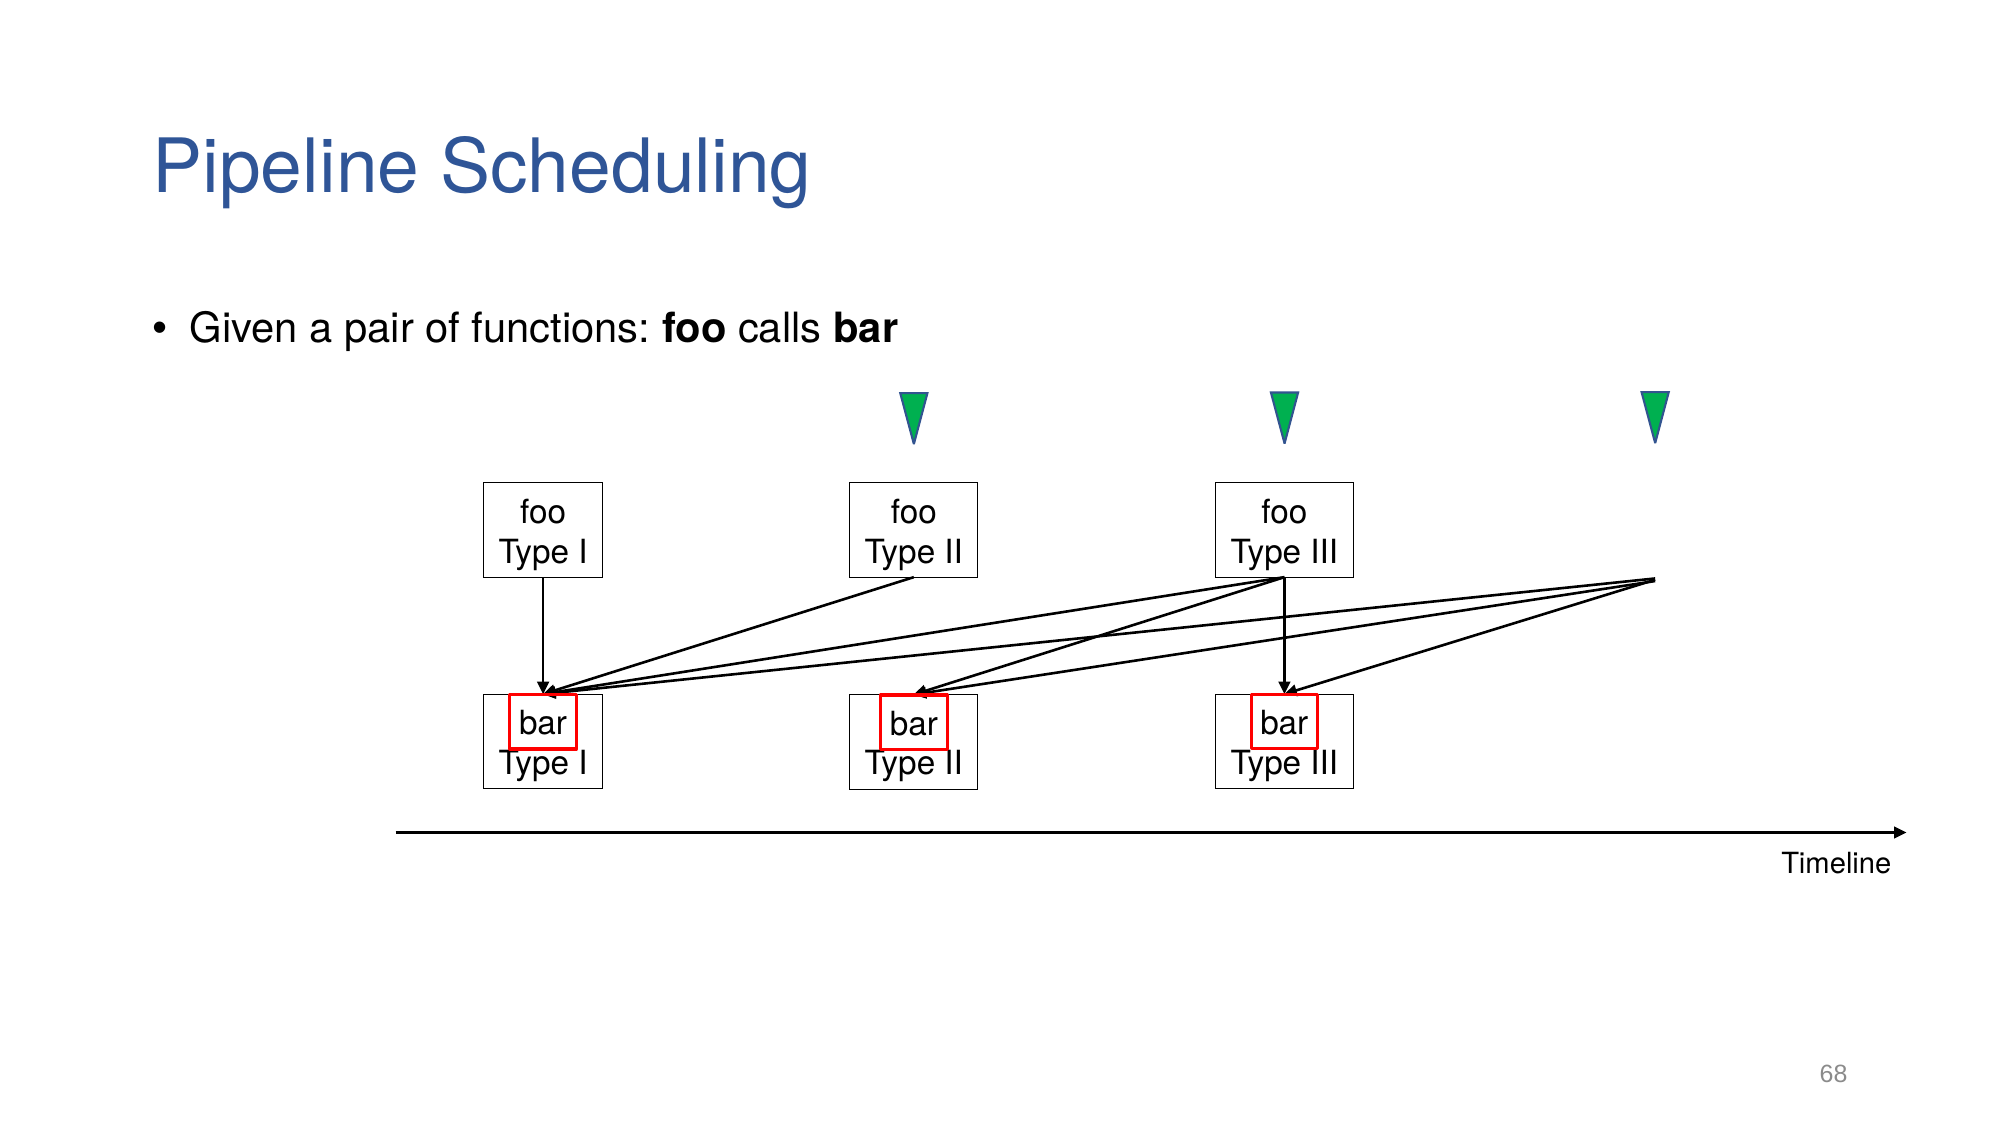

# Pipeline Scheduling
Given a pair of functions: foo calls bar

foo
Type I
foo
Type II
foo
Type III
bar
Type III
bar
Type I

bar
Type II

Timeline
68